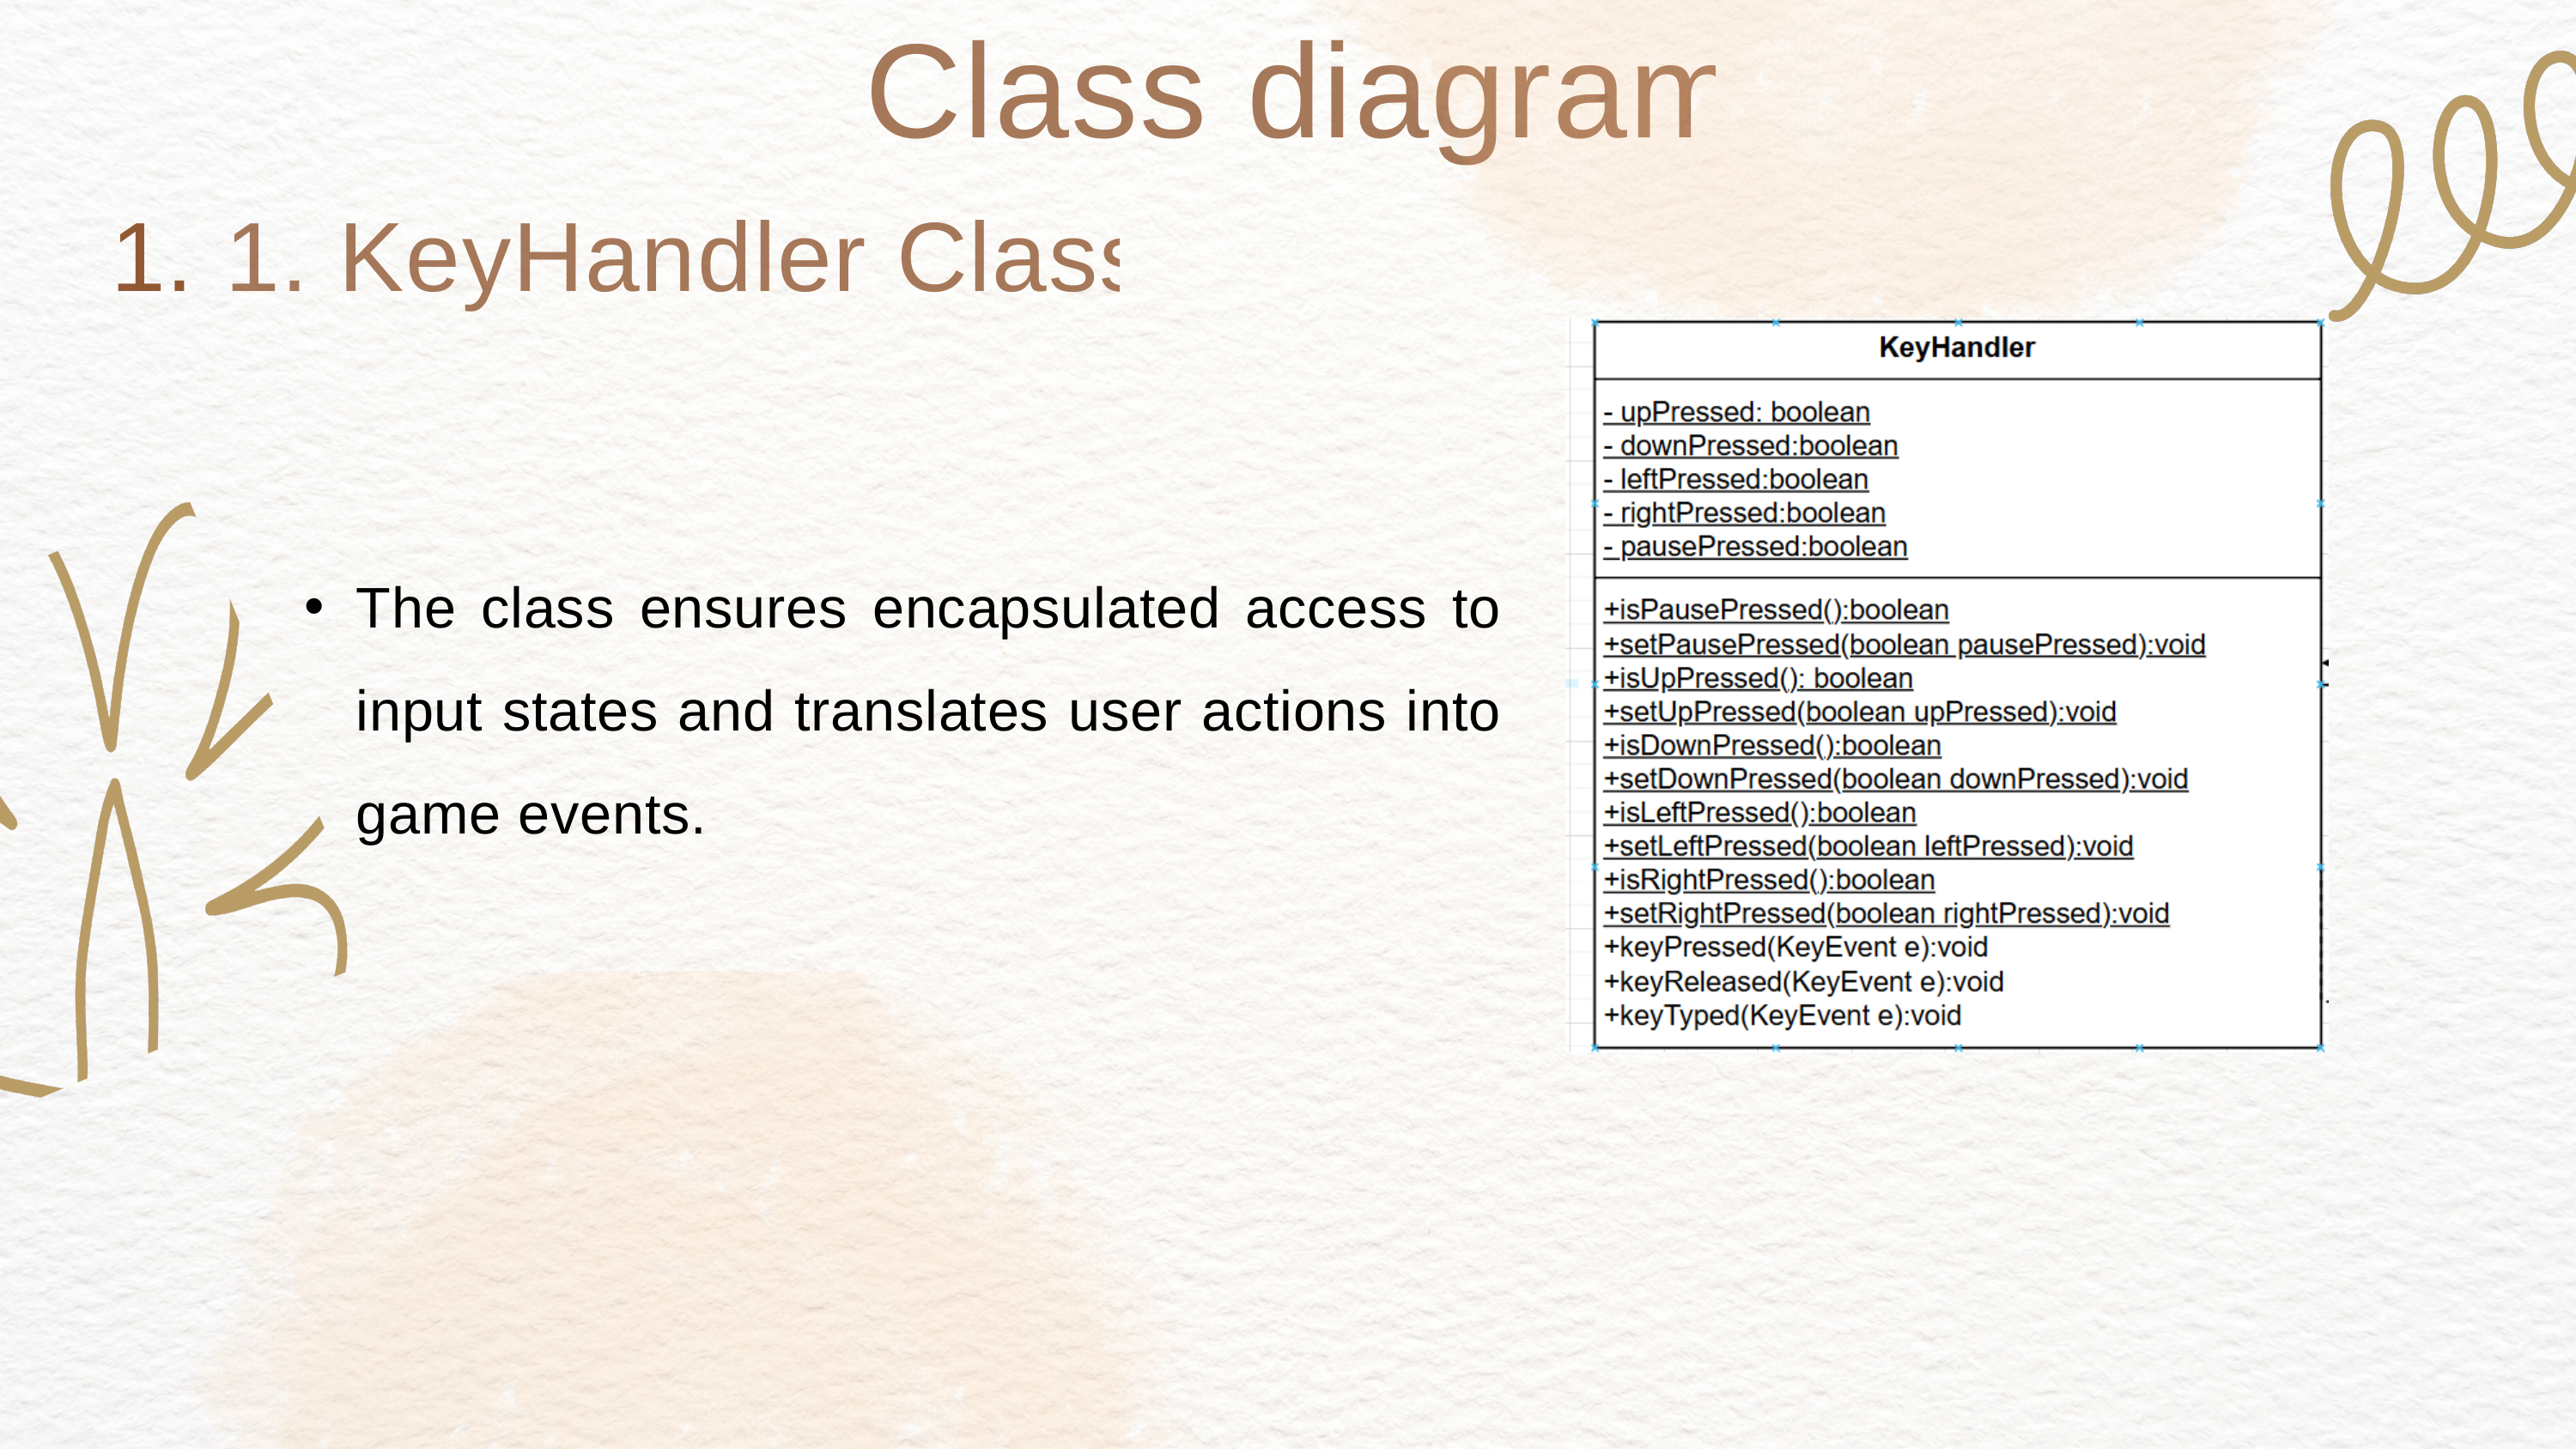

Class diagram

1. KeyHandler Class

The class ensures encapsulated access to input states and translates user actions into game events.